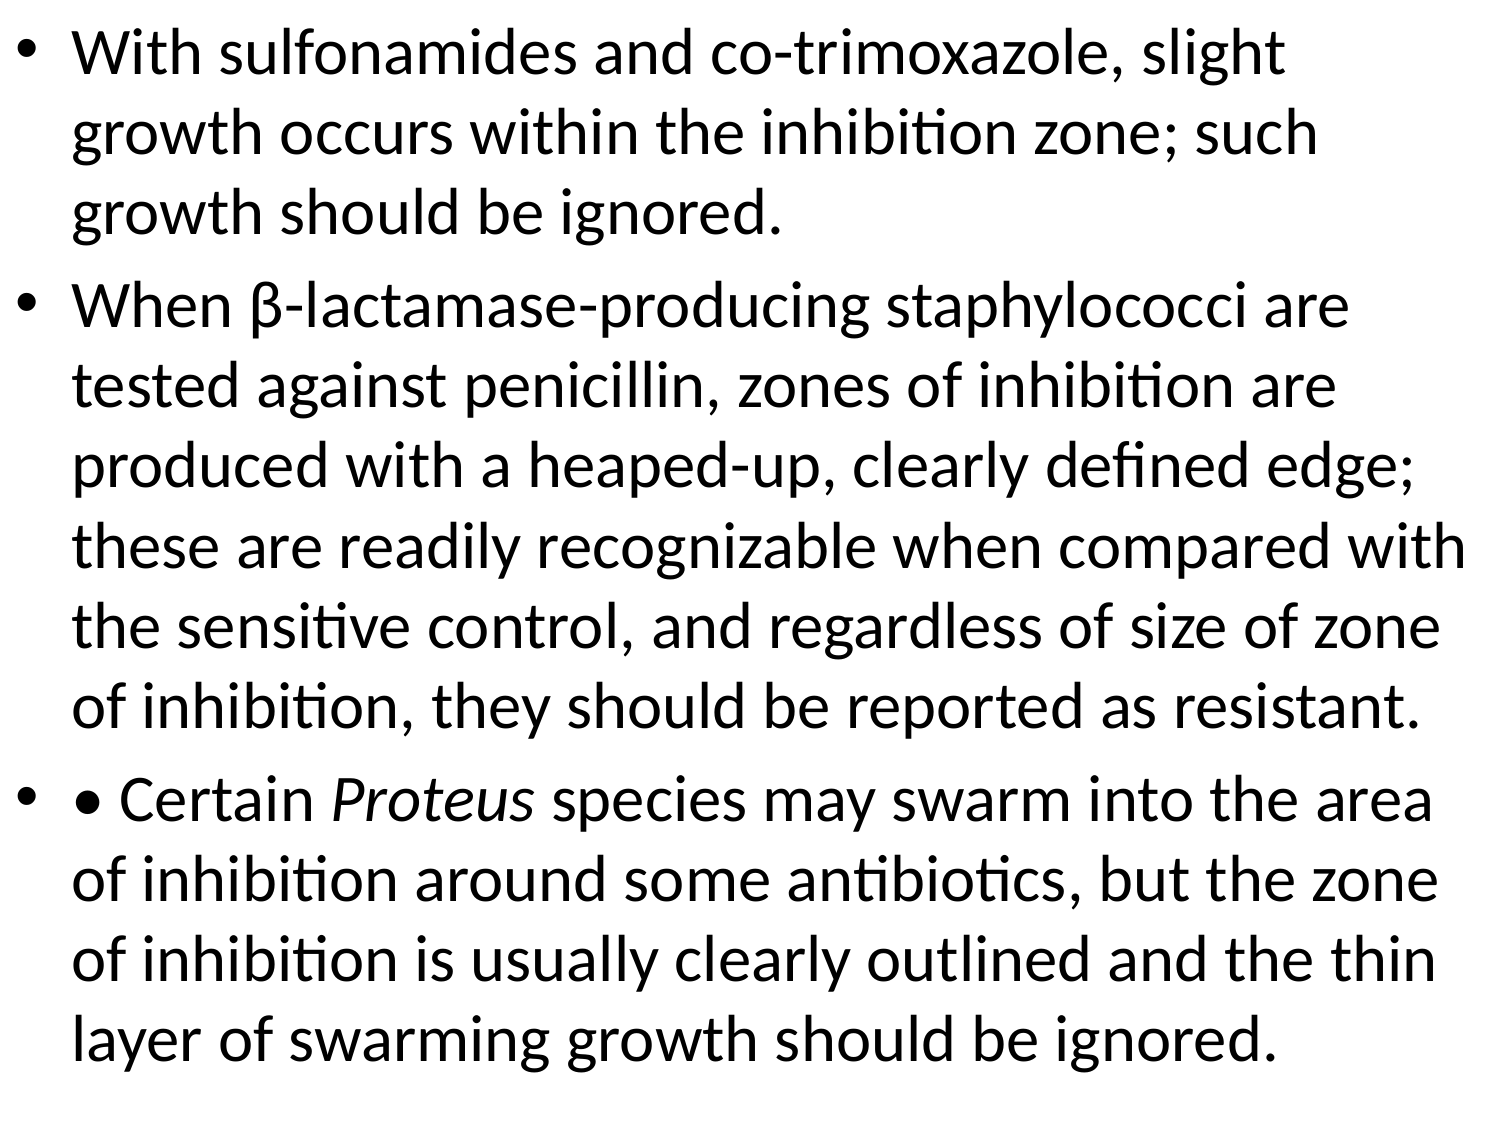

With sulfonamides and co-trimoxazole, slight growth occurs within the inhibition zone; such growth should be ignored.
When β-lactamase-producing staphylococci are tested against penicillin, zones of inhibition are produced with a heaped-up, clearly defined edge; these are readily recognizable when compared with the sensitive control, and regardless of size of zone of inhibition, they should be reported as resistant.
• Certain Proteus species may swarm into the area of inhibition around some antibiotics, but the zone of inhibition is usually clearly outlined and the thin layer of swarming growth should be ignored.

#